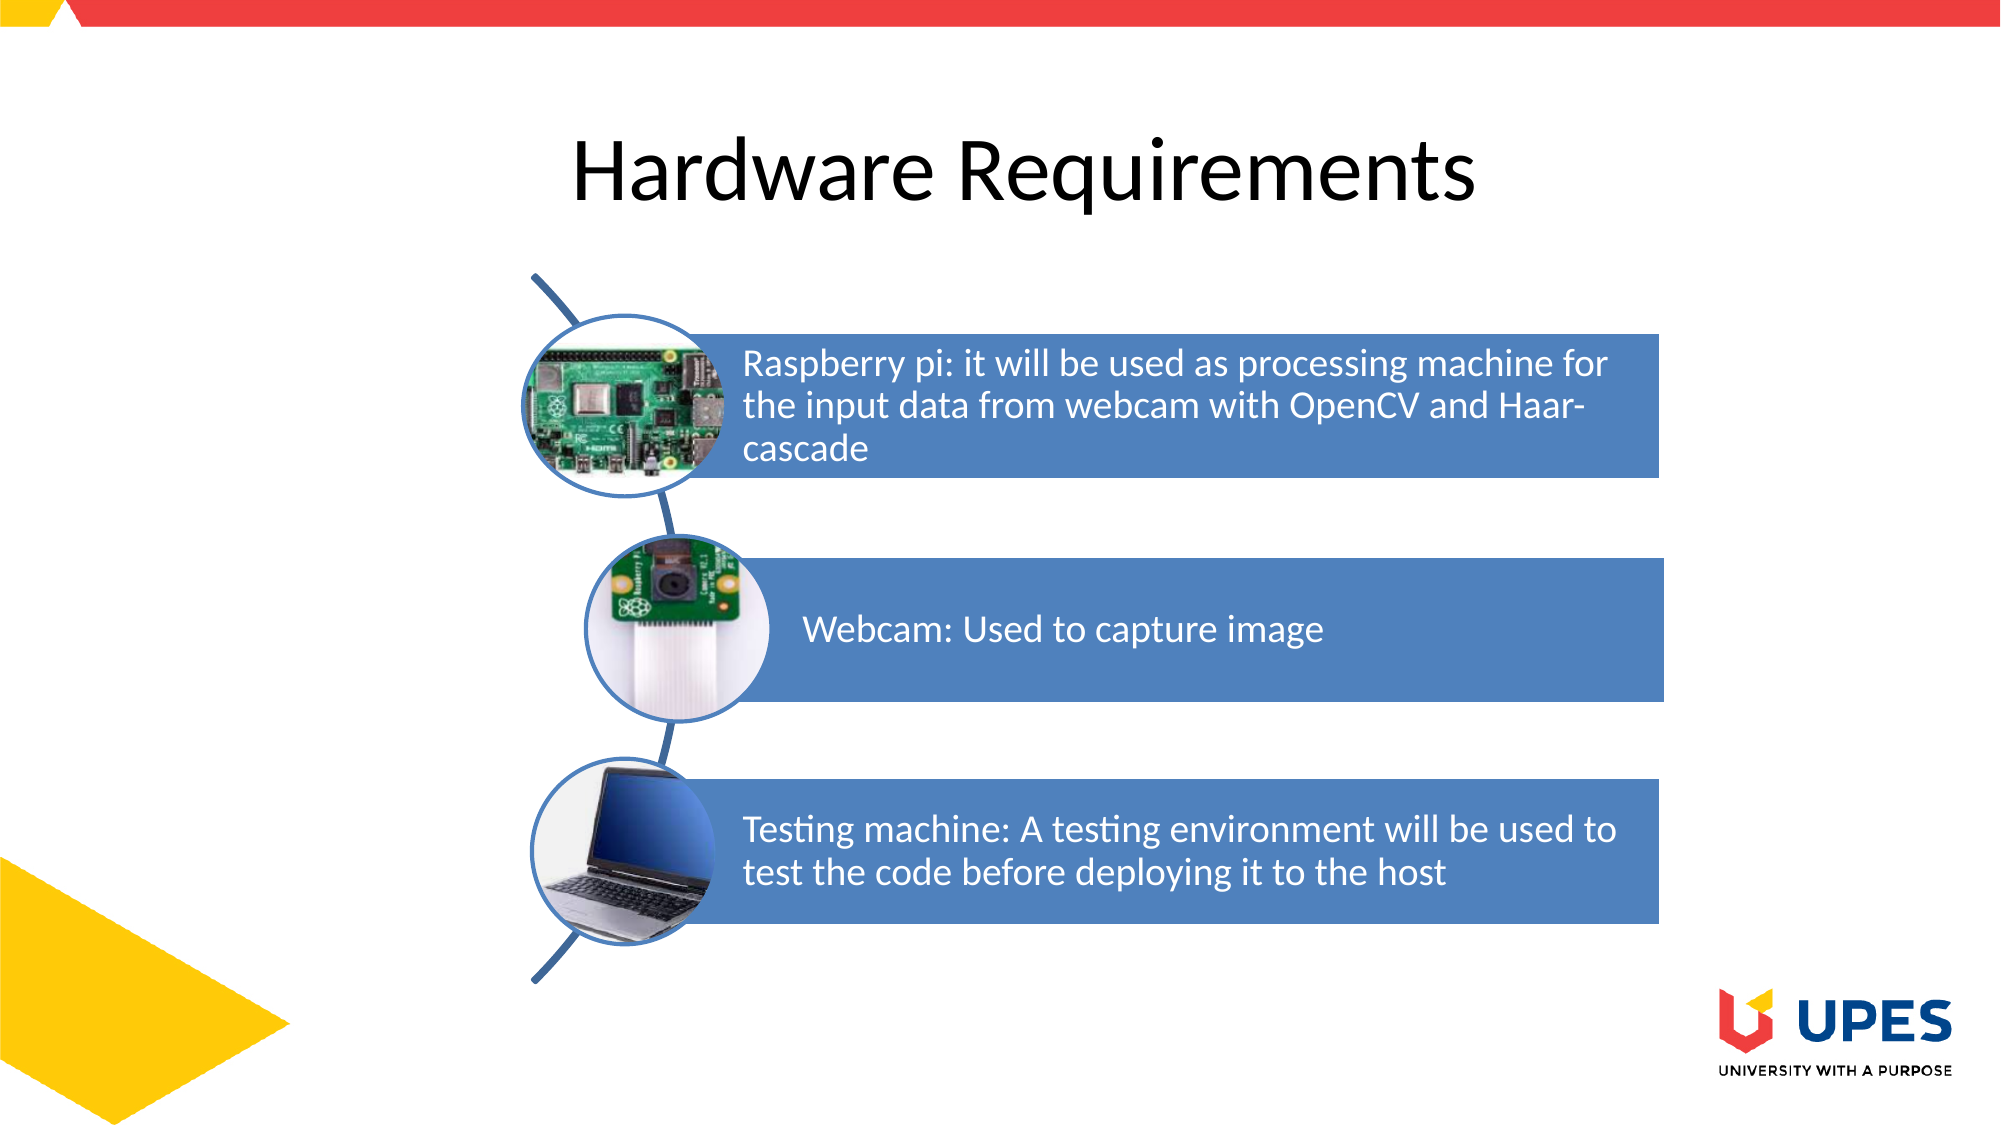

# Hardware Requirements
Raspberry pi: it will be used as processing machine for the input data from webcam with OpenCV and Haar-cascade
Webcam: Used to capture image
Testing machine: A testing environment will be used to test the code before deploying it to the host